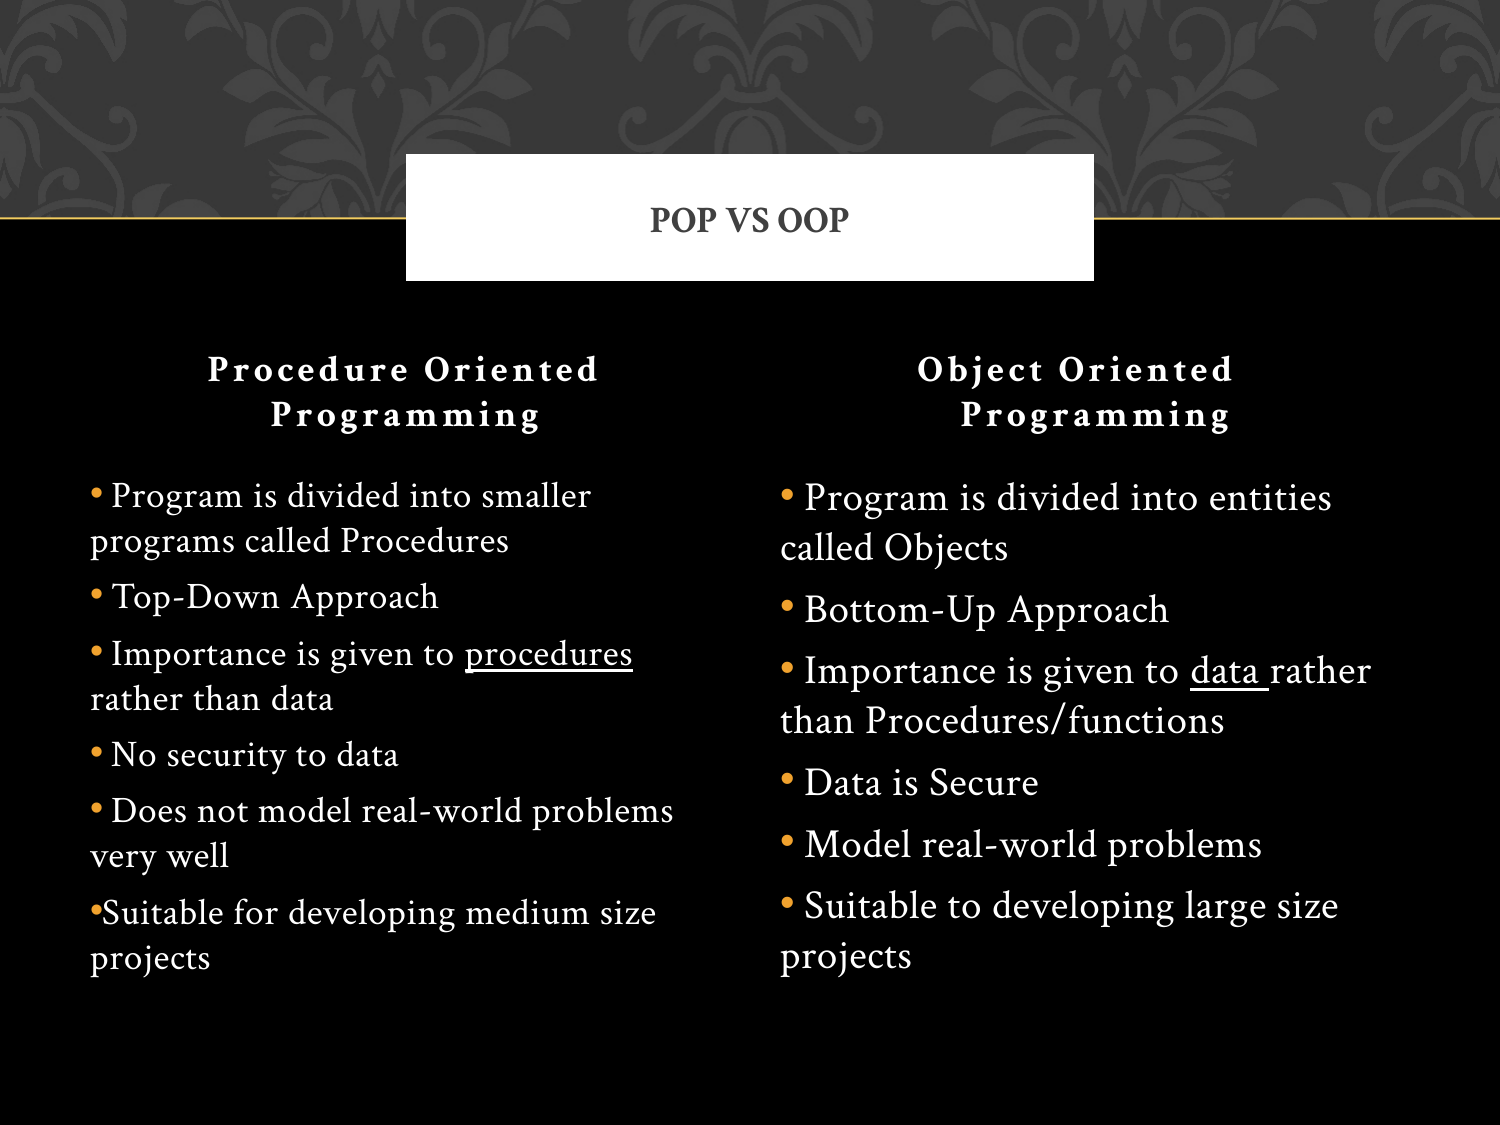

# POP vs OOP
Procedure Oriented Programming
Object Oriented    Programming
 Program is divided into entities called Objects
 Bottom-Up Approach
 Importance is given to data rather than Procedures/functions
 Data is Secure
 Model real-world problems
 Suitable to developing large size projects
 Program is divided into smaller programs called Procedures
 Top-Down Approach
 Importance is given to procedures rather than data
 No security to data
 Does not model real-world problems very well
Suitable for developing medium size projects